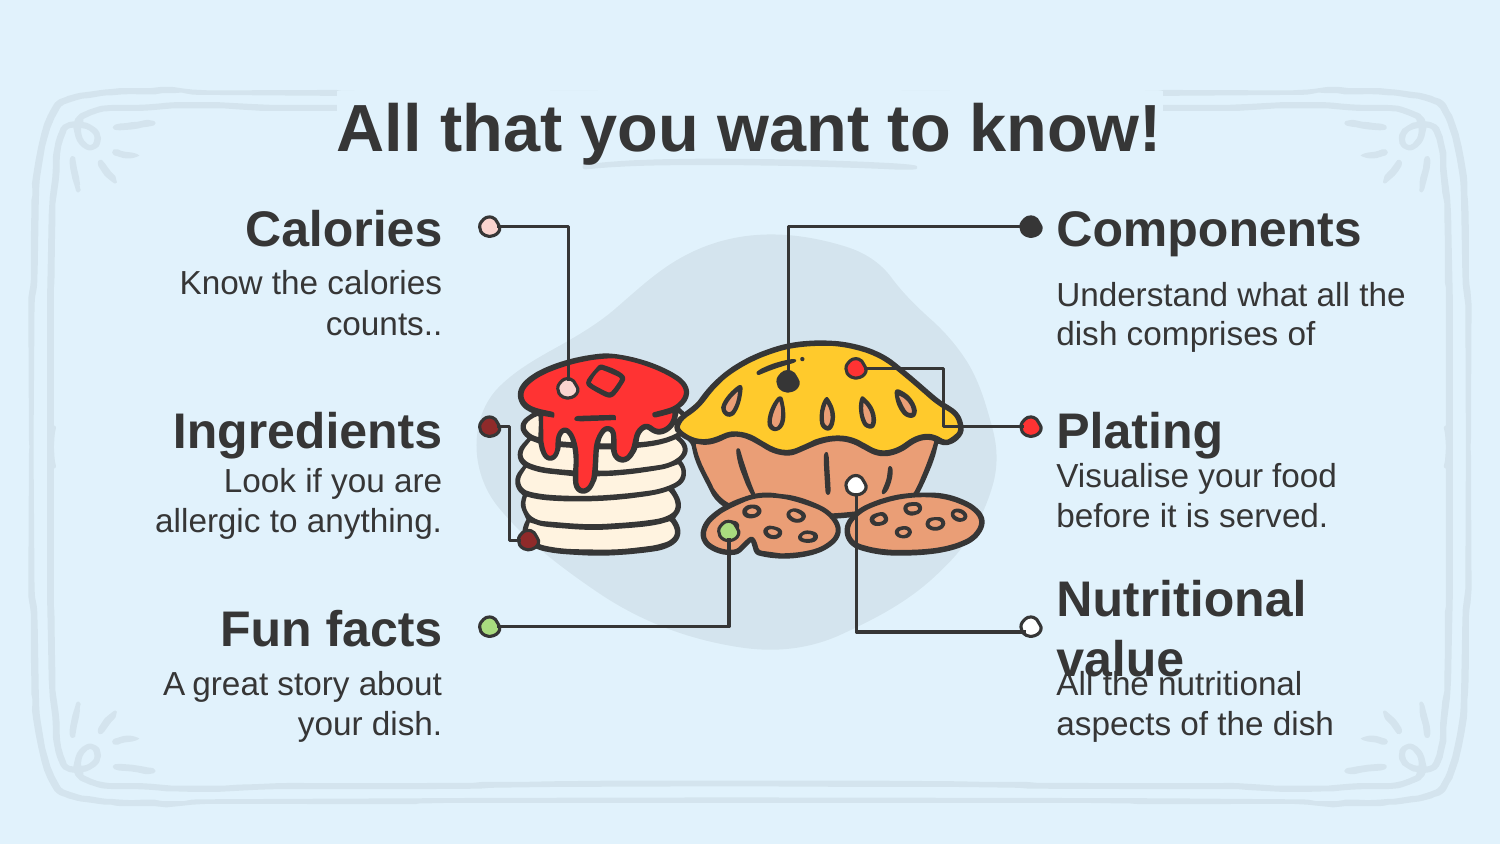

# All that you want to know!

Calories
Components

Know the calories counts..
Understand what all the dish comprises of

Ingredients
Plating

Visualise your food before it is served.
Look if you are allergic to anything.

Fun facts
Nutritional value

A great story about your dish.
All the nutritional aspects of the dish